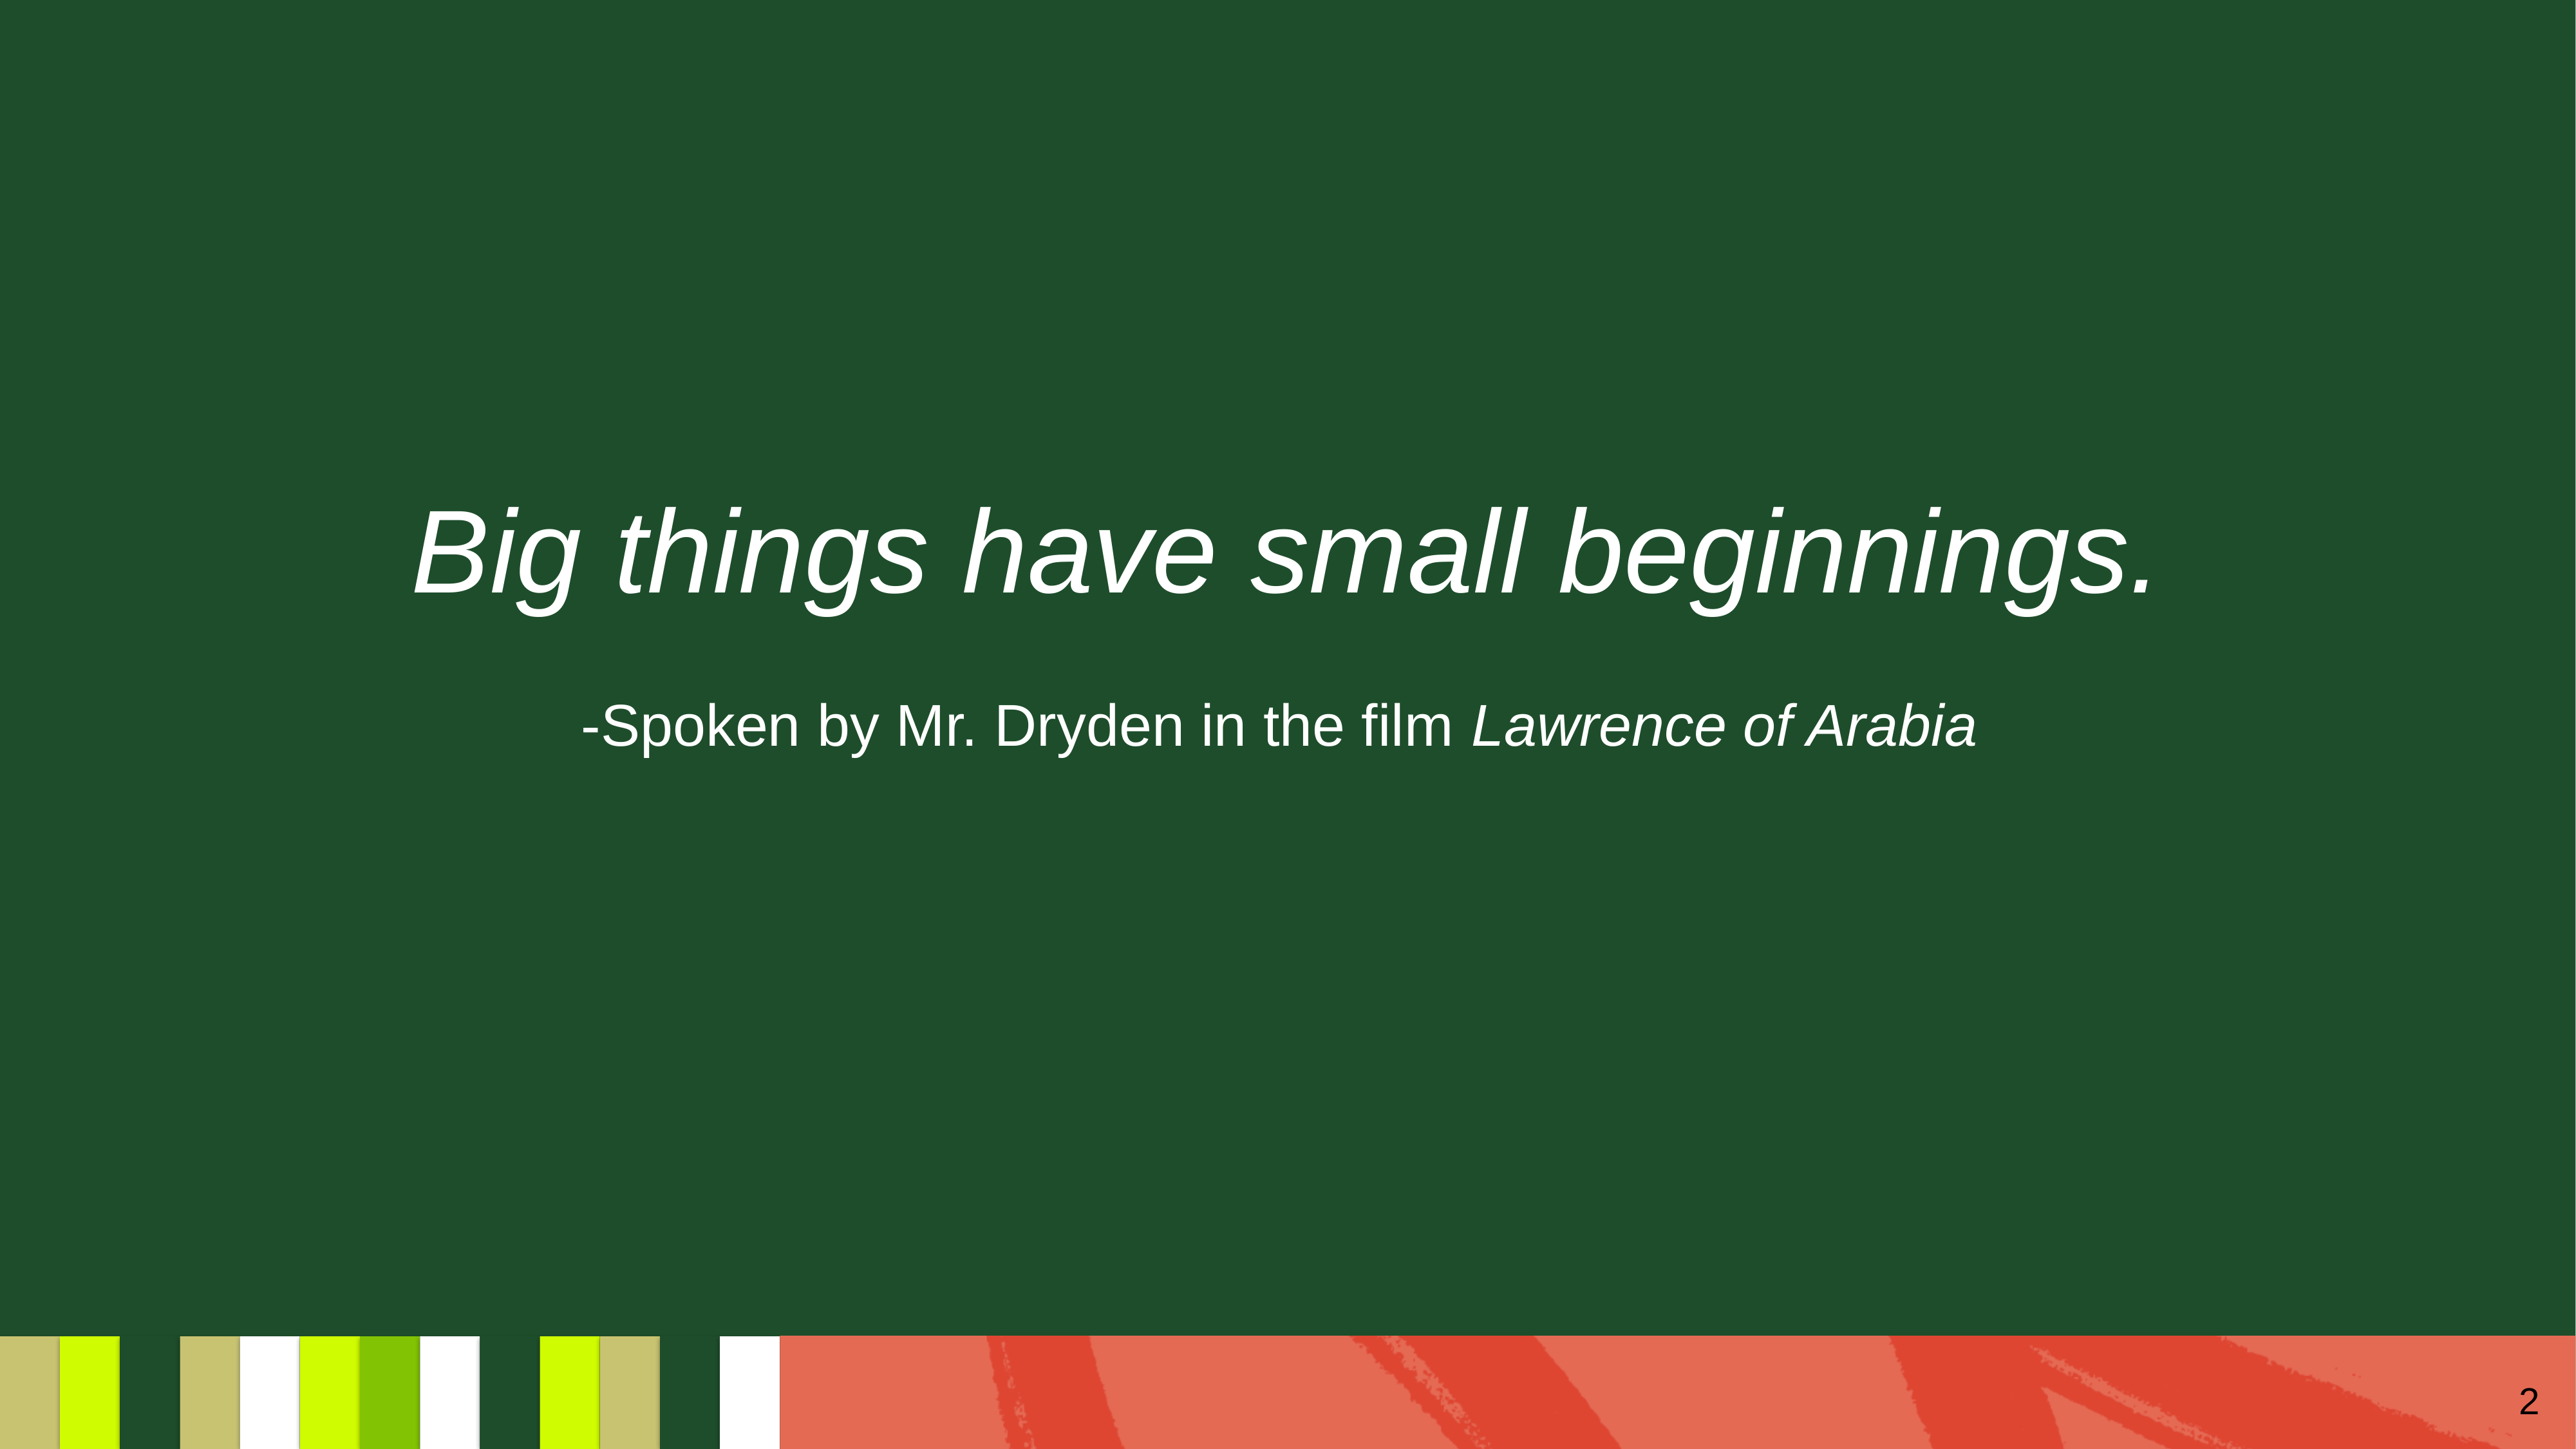

# Big things have small beginnings. -Spoken by Mr. Dryden in the film Lawrence of Arabia
2